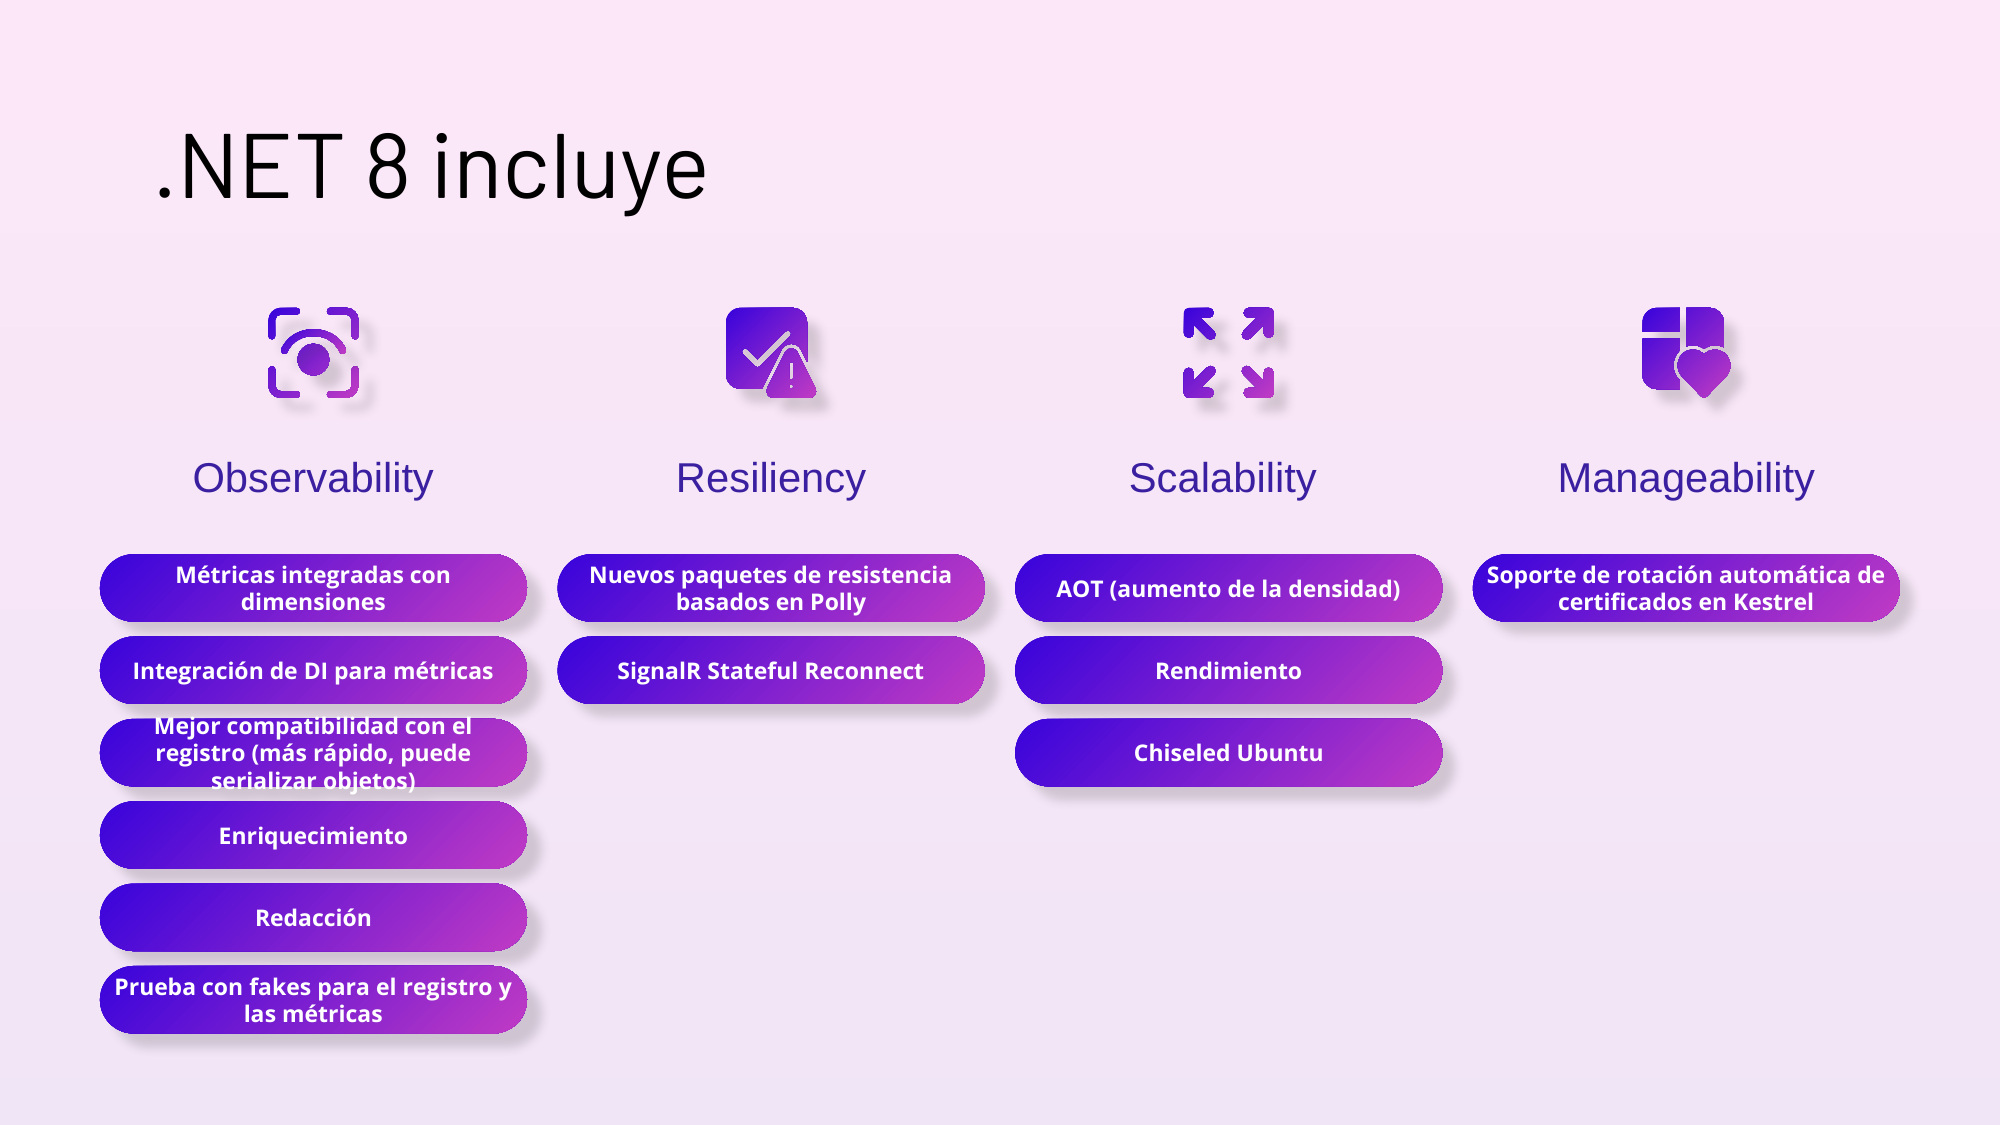

# .NET 8 incluye

Observability

Resiliency

Scalability

Manageability
Métricas integradas con dimensiones
Integración de DI para métricas
Mejor compatibilidad con el registro (más rápido, puede serializar objetos)
Enriquecimiento
Redacción
Prueba con fakes para el registro y las métricas
Nuevos paquetes de resistencia basados en Polly
SignalR Stateful Reconnect
AOT (aumento de la densidad)
Rendimiento
Chiseled Ubuntu
Soporte de rotación automática de certificados en Kestrel